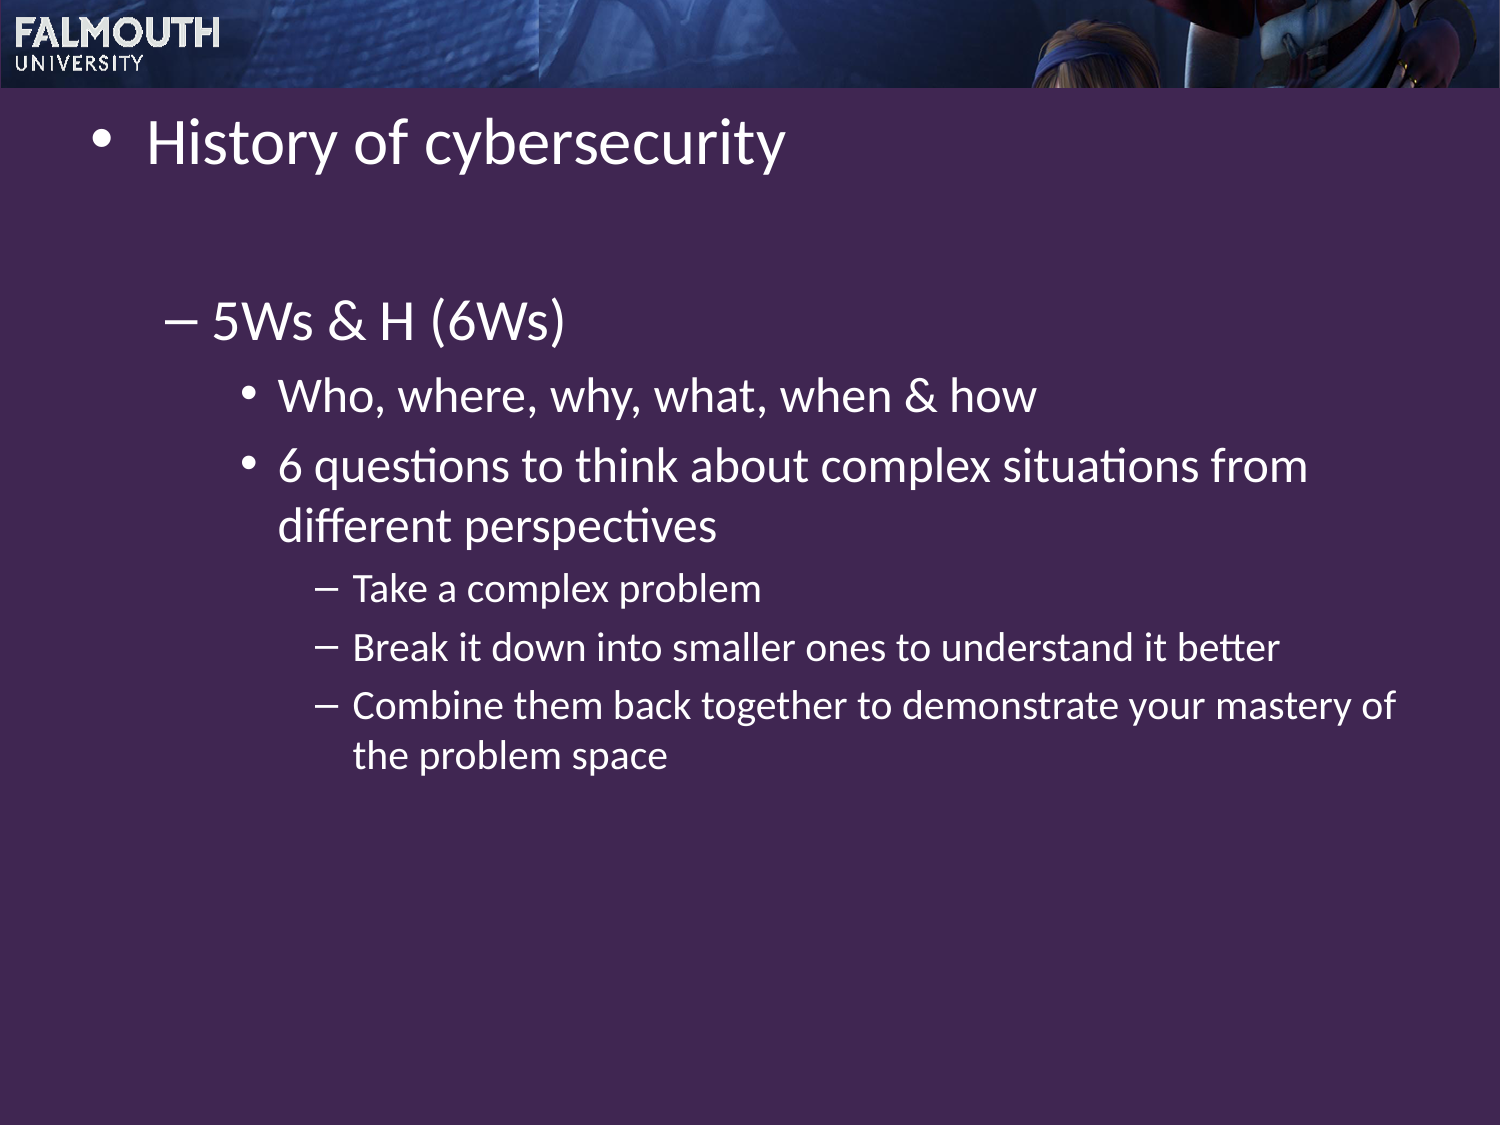

History of cybersecurity

5Ws & H (6Ws)
Who, where, why, what, when & how
6 questions to think about complex situations from different perspectives
Take a complex problem
Break it down into smaller ones to understand it better
Combine them back together to demonstrate your mastery of the problem space